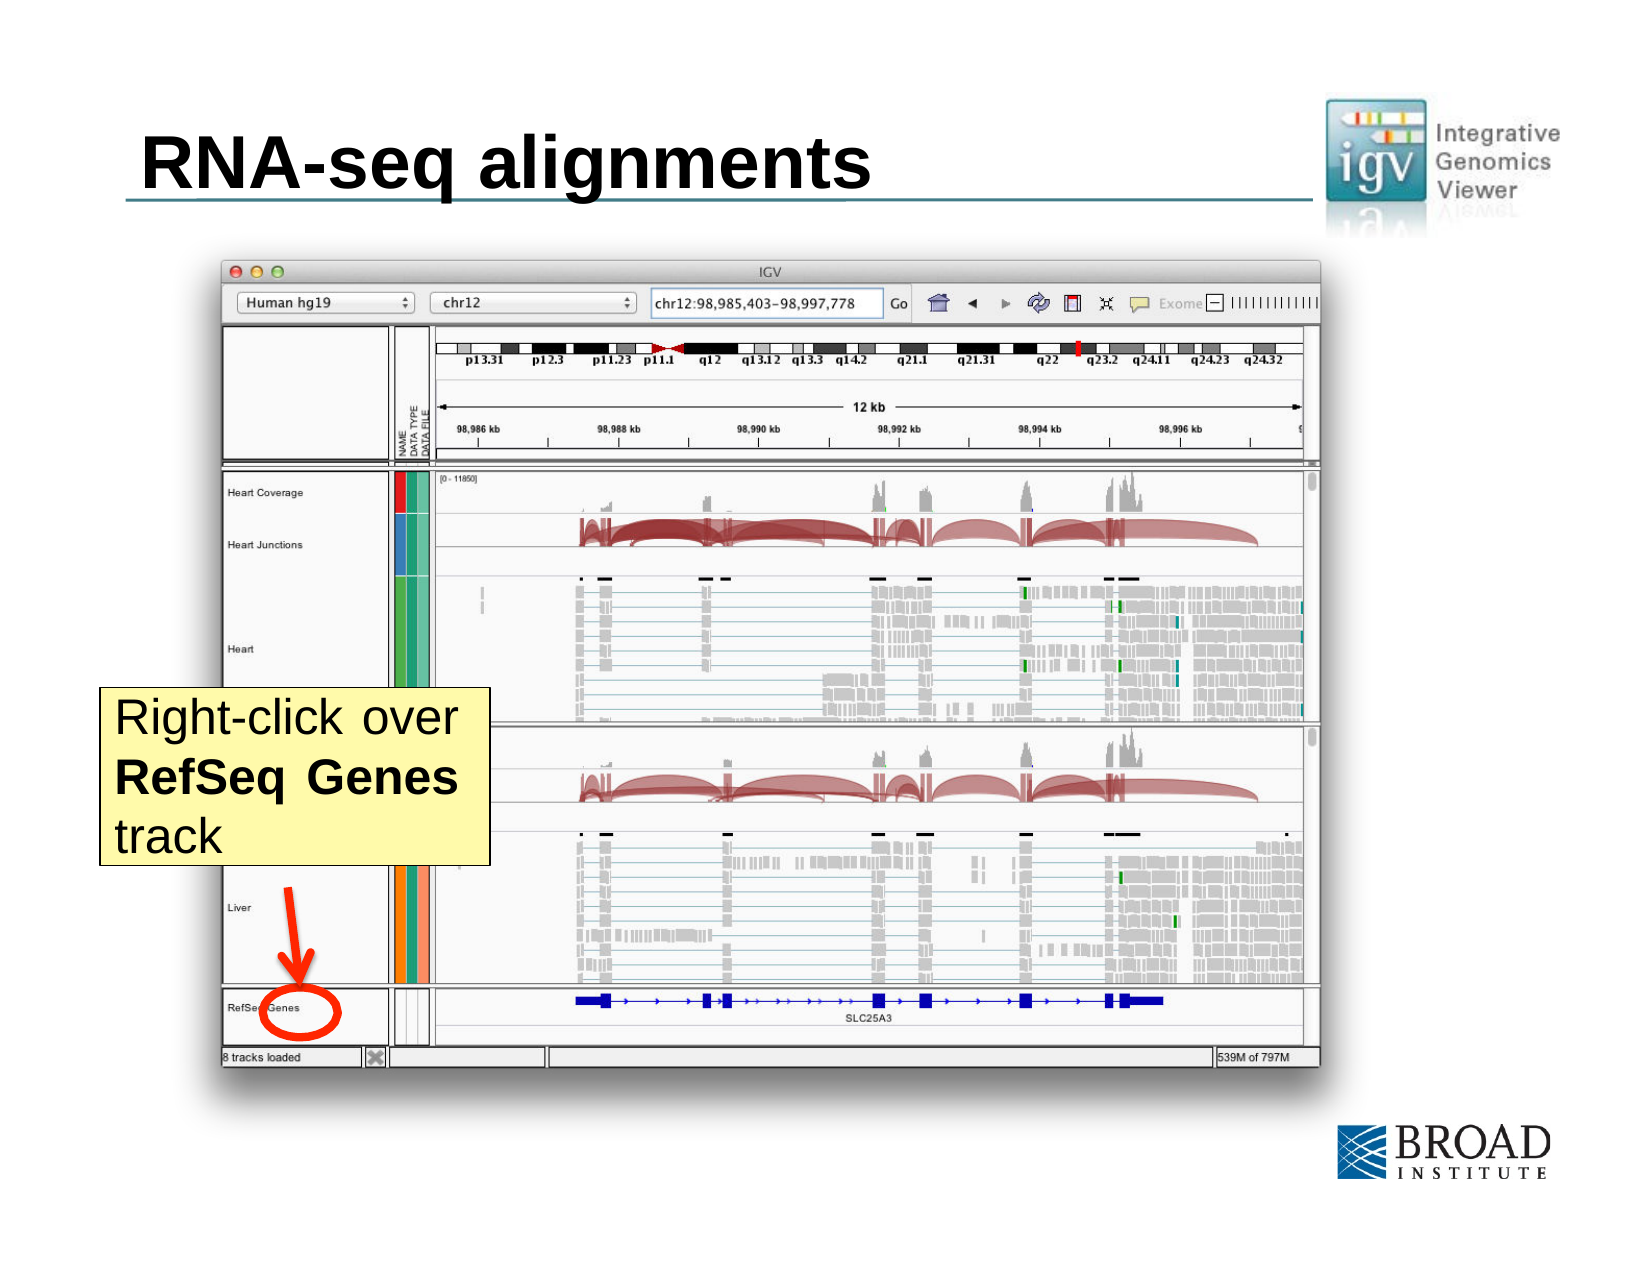

RNA-seq alignments

Right-click over RefSeq Genes track